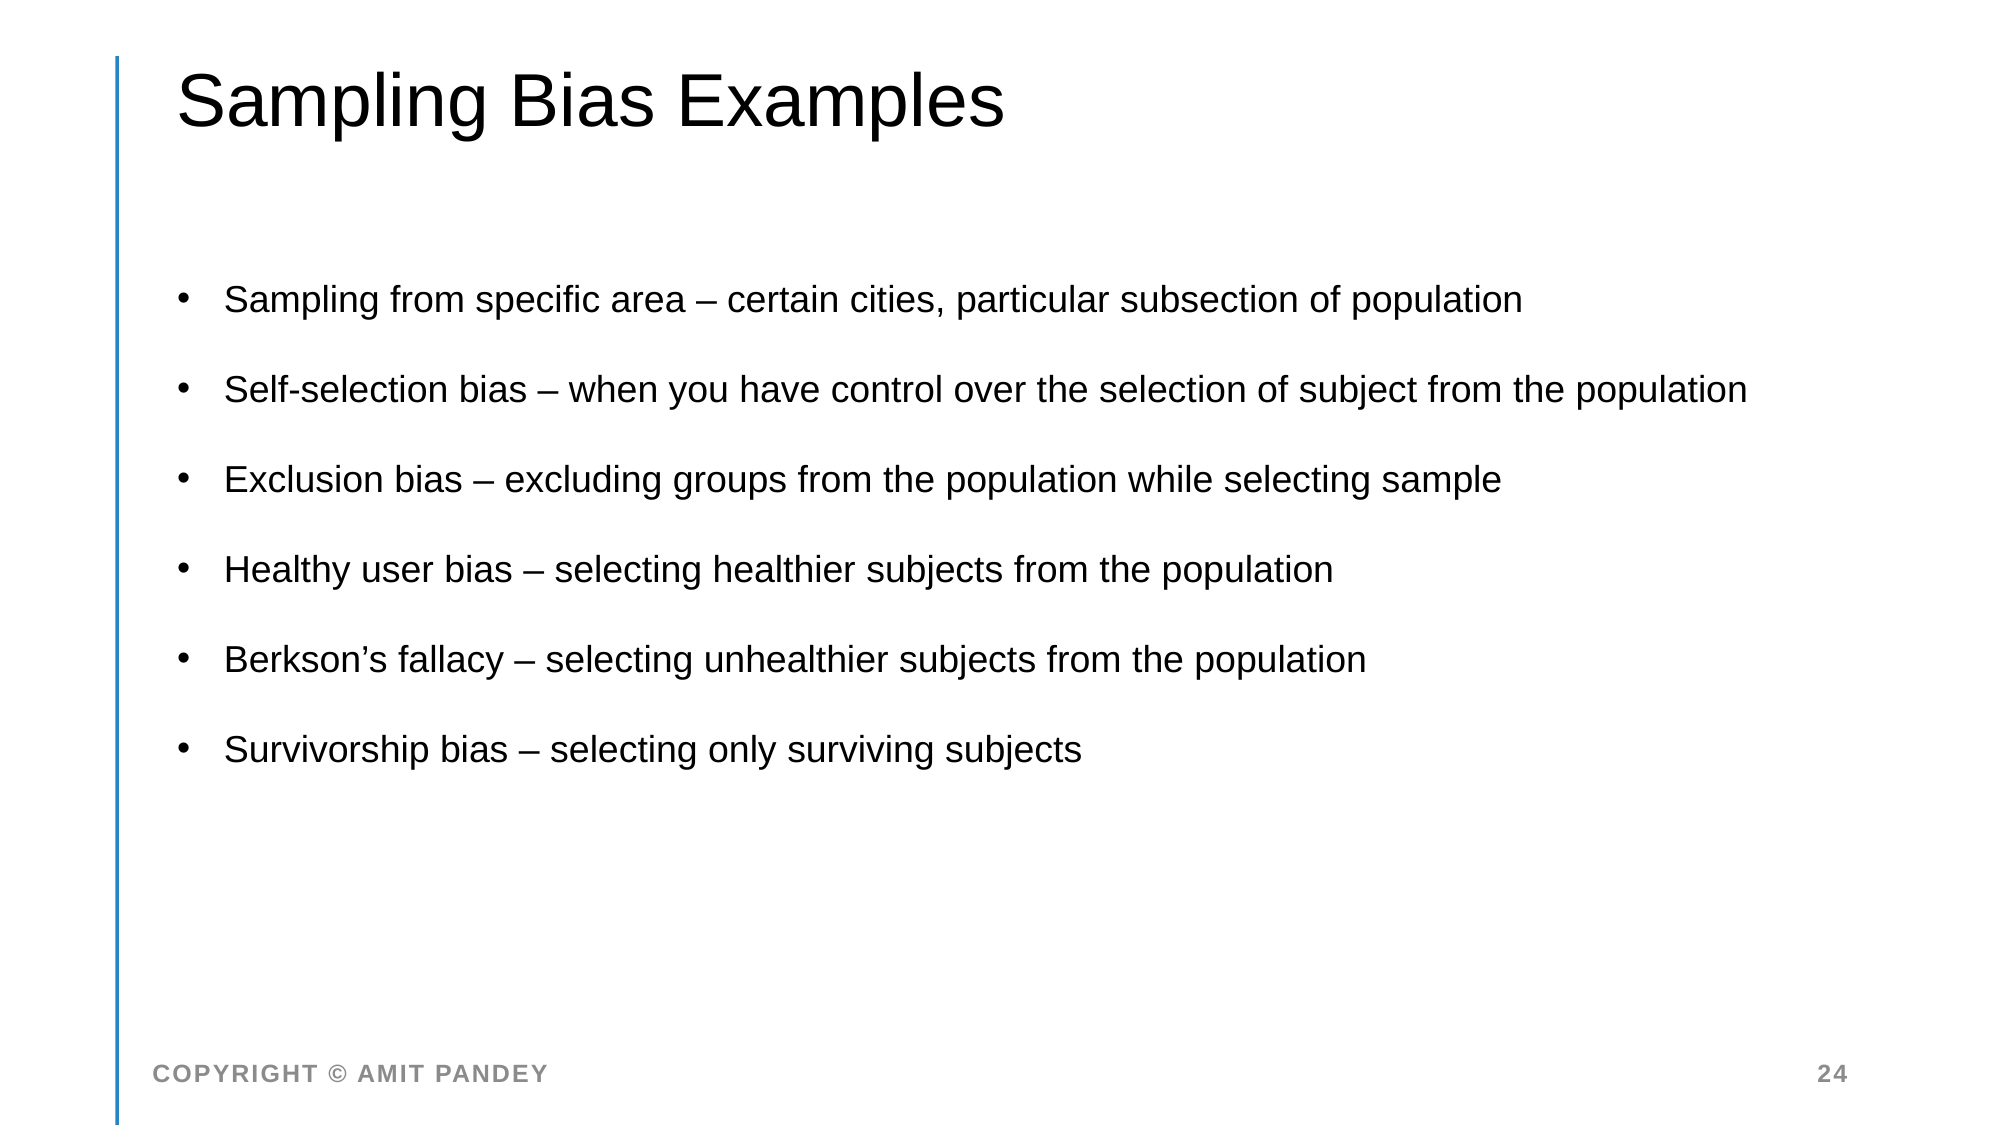

Sampling Bias Examples
Sampling from specific area – certain cities, particular subsection of population

Self-selection bias – when you have control over the selection of subject from the population

Exclusion bias – excluding groups from the population while selecting sample

Healthy user bias – selecting healthier subjects from the population

Berkson’s fallacy – selecting unhealthier subjects from the population

Survivorship bias – selecting only surviving subjects
COPYRIGHT © AMIT PANDEY
24